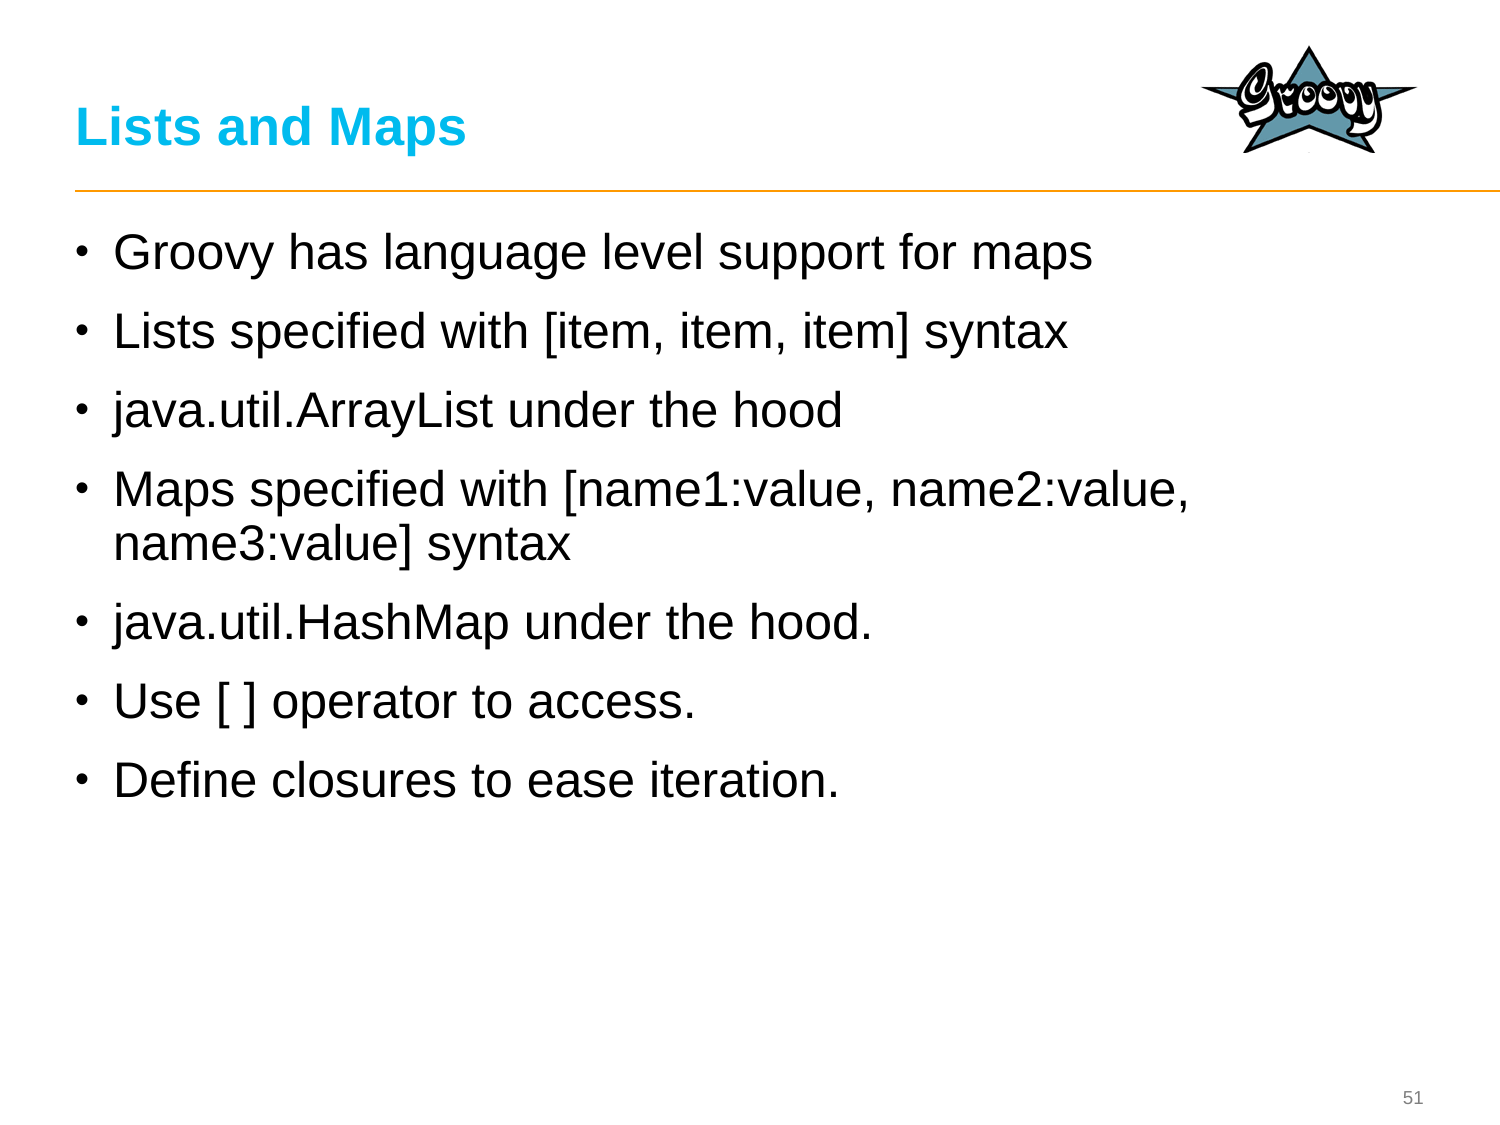

# Lists and Maps
Groovy has language level support for maps
Lists specified with [item, item, item] syntax
java.util.ArrayList under the hood
Maps specified with [name1:value, name2:value, name3:value] syntax
java.util.HashMap under the hood.
Use [ ] operator to access.
Define closures to ease iteration.